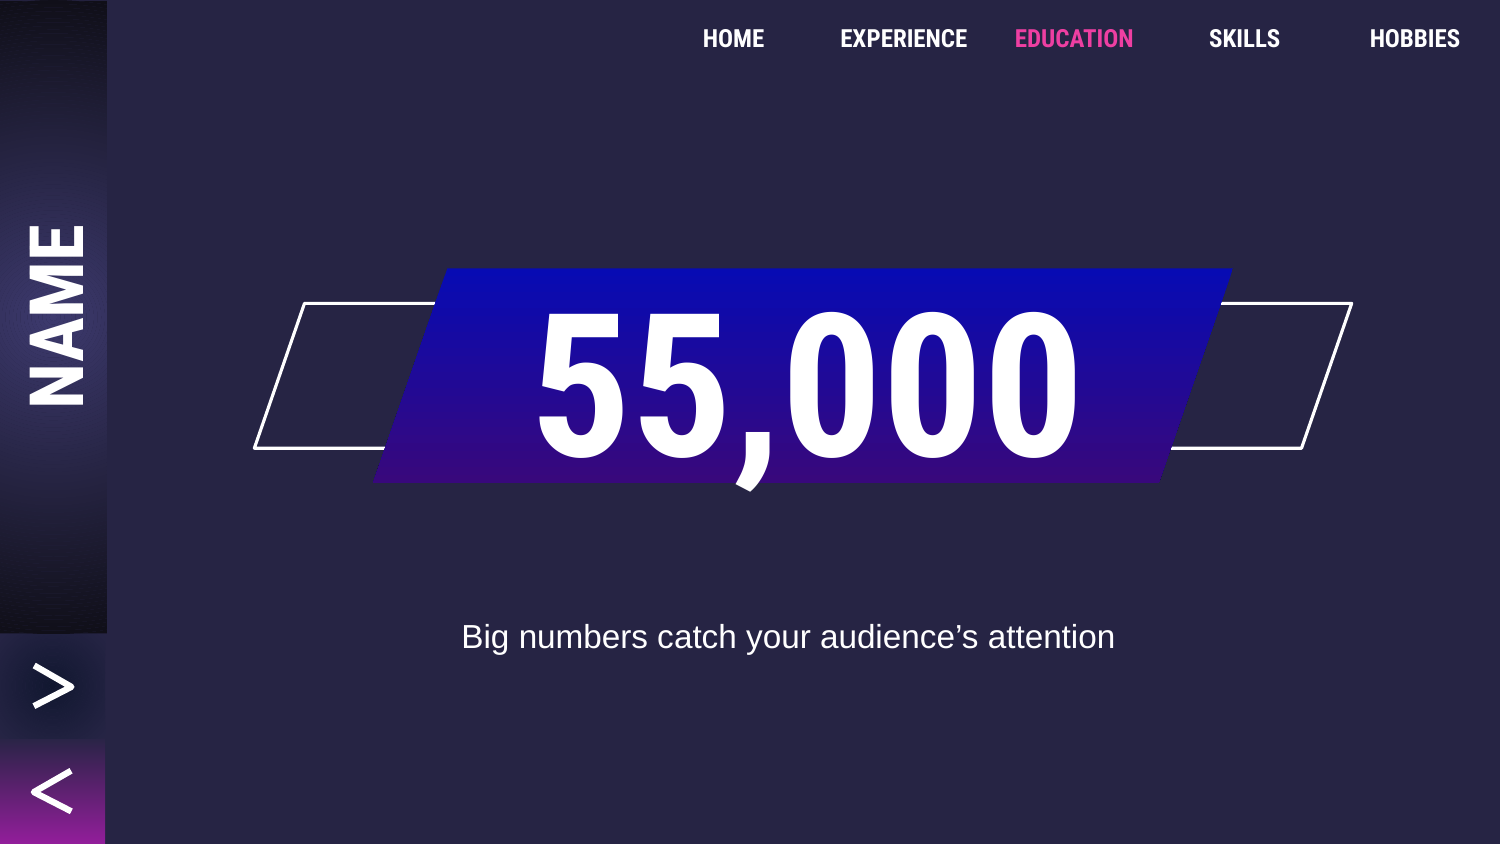

HOME
EXPERIENCE
EDUCATION
SKILLS
HOBBIES
NAME

# 55,000

Big numbers catch your audience’s attention